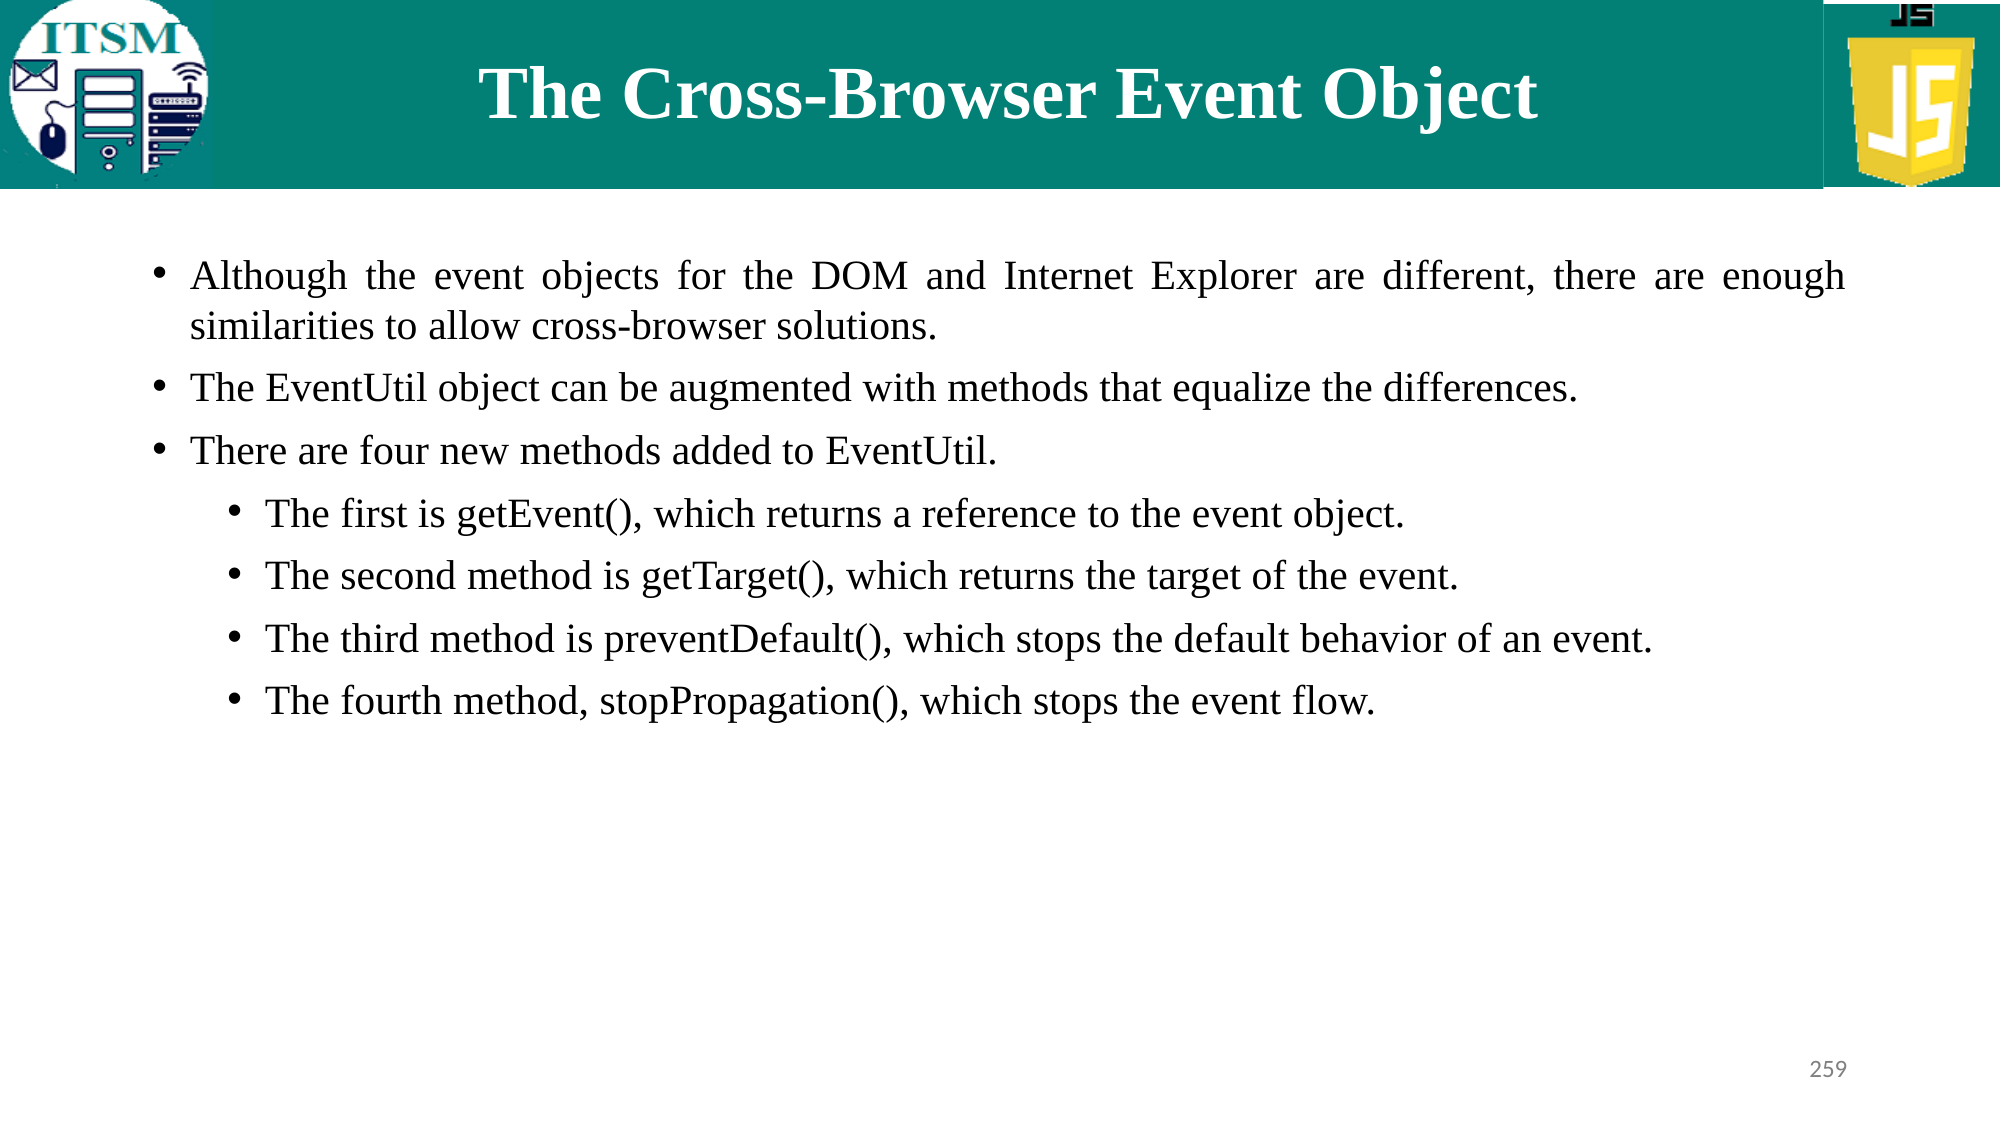

# The Cross-Browser Event Object
Although the event objects for the DOM and Internet Explorer are different, there are enough similarities to allow cross-browser solutions.
The EventUtil object can be augmented with methods that equalize the differences.
There are four new methods added to EventUtil.
The first is getEvent(), which returns a reference to the event object.
The second method is getTarget(), which returns the target of the event.
The third method is preventDefault(), which stops the default behavior of an event.
The fourth method, stopPropagation(), which stops the event flow.

259